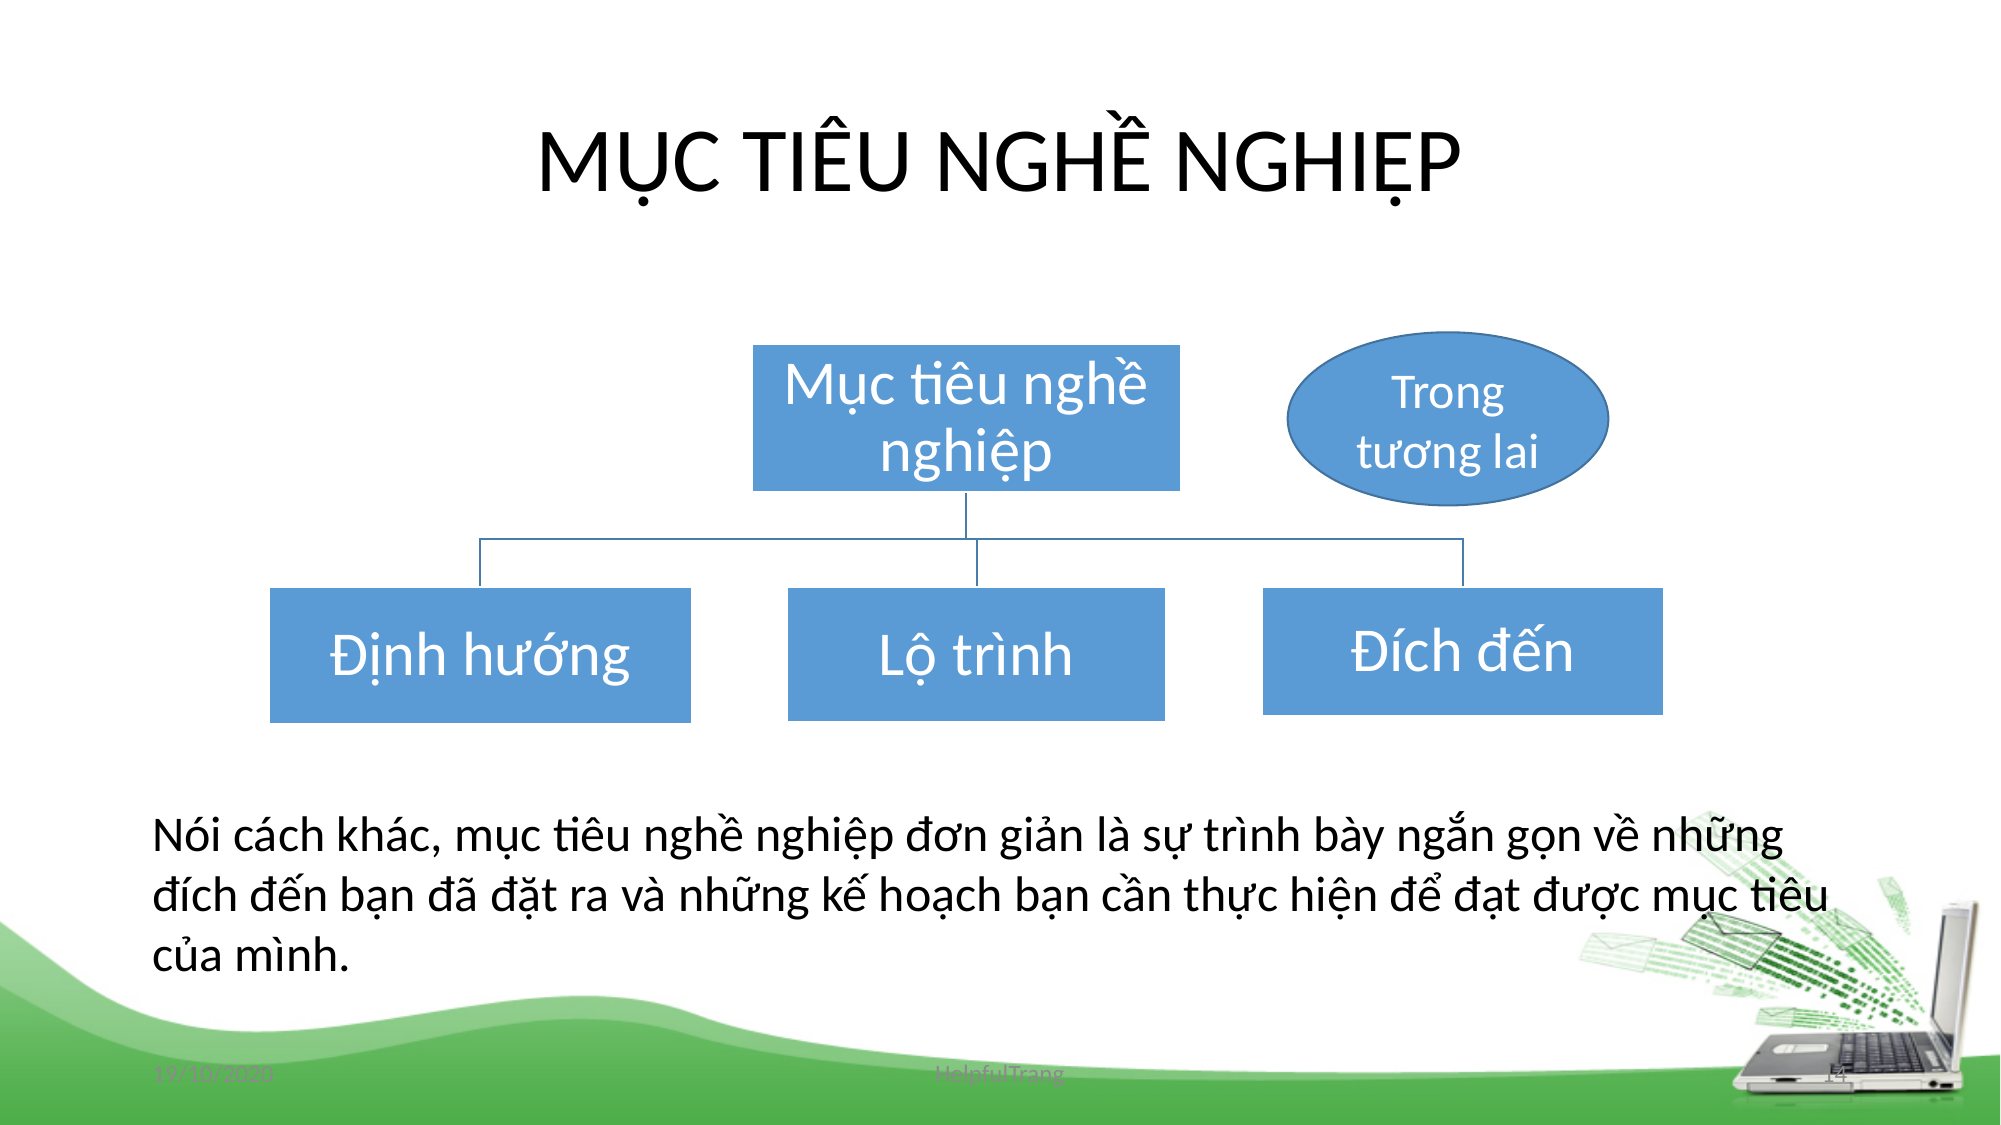

# MỤC TIÊU NGHỀ NGHIỆP
Mục tiêu nghề nghiệp
Định hướng
Lộ trình
Đích đến
Trong tương lai
Nói cách khác, mục tiêu nghề nghiệp đơn giản là sự trình bày ngắn gọn về những đích đến bạn đã đặt ra và những kế hoạch bạn cần thực hiện để đạt được mục tiêu của mình.

19/10/2020
HelpfulTrang
14